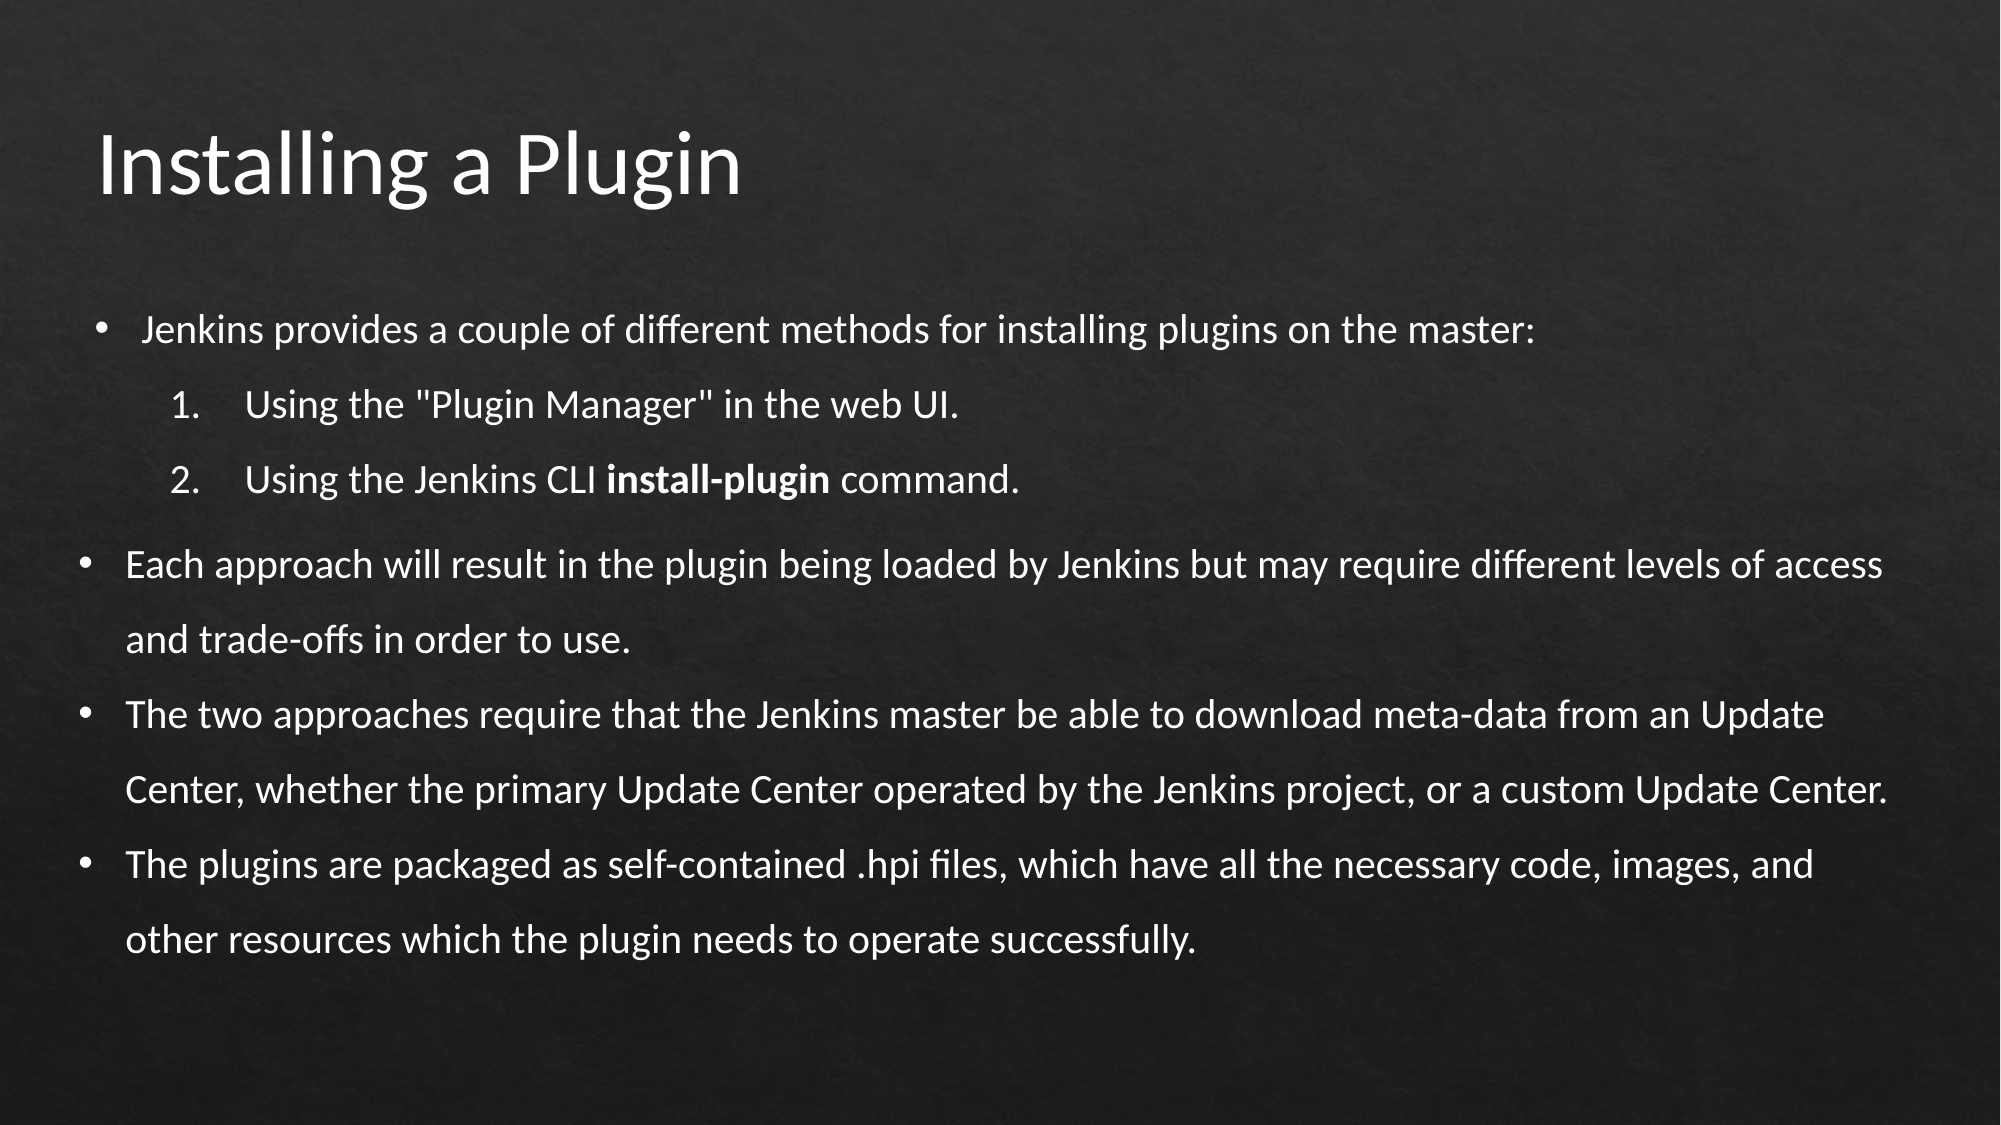

Installing a Plugin
Jenkins provides a couple of different methods for installing plugins on the master:
Using the "Plugin Manager" in the web UI.
Using the Jenkins CLI install-plugin command.
Each approach will result in the plugin being loaded by Jenkins but may require different levels of access and trade-offs in order to use.
The two approaches require that the Jenkins master be able to download meta-data from an Update Center, whether the primary Update Center operated by the Jenkins project, or a custom Update Center.
The plugins are packaged as self-contained .hpi files, which have all the necessary code, images, and other resources which the plugin needs to operate successfully.